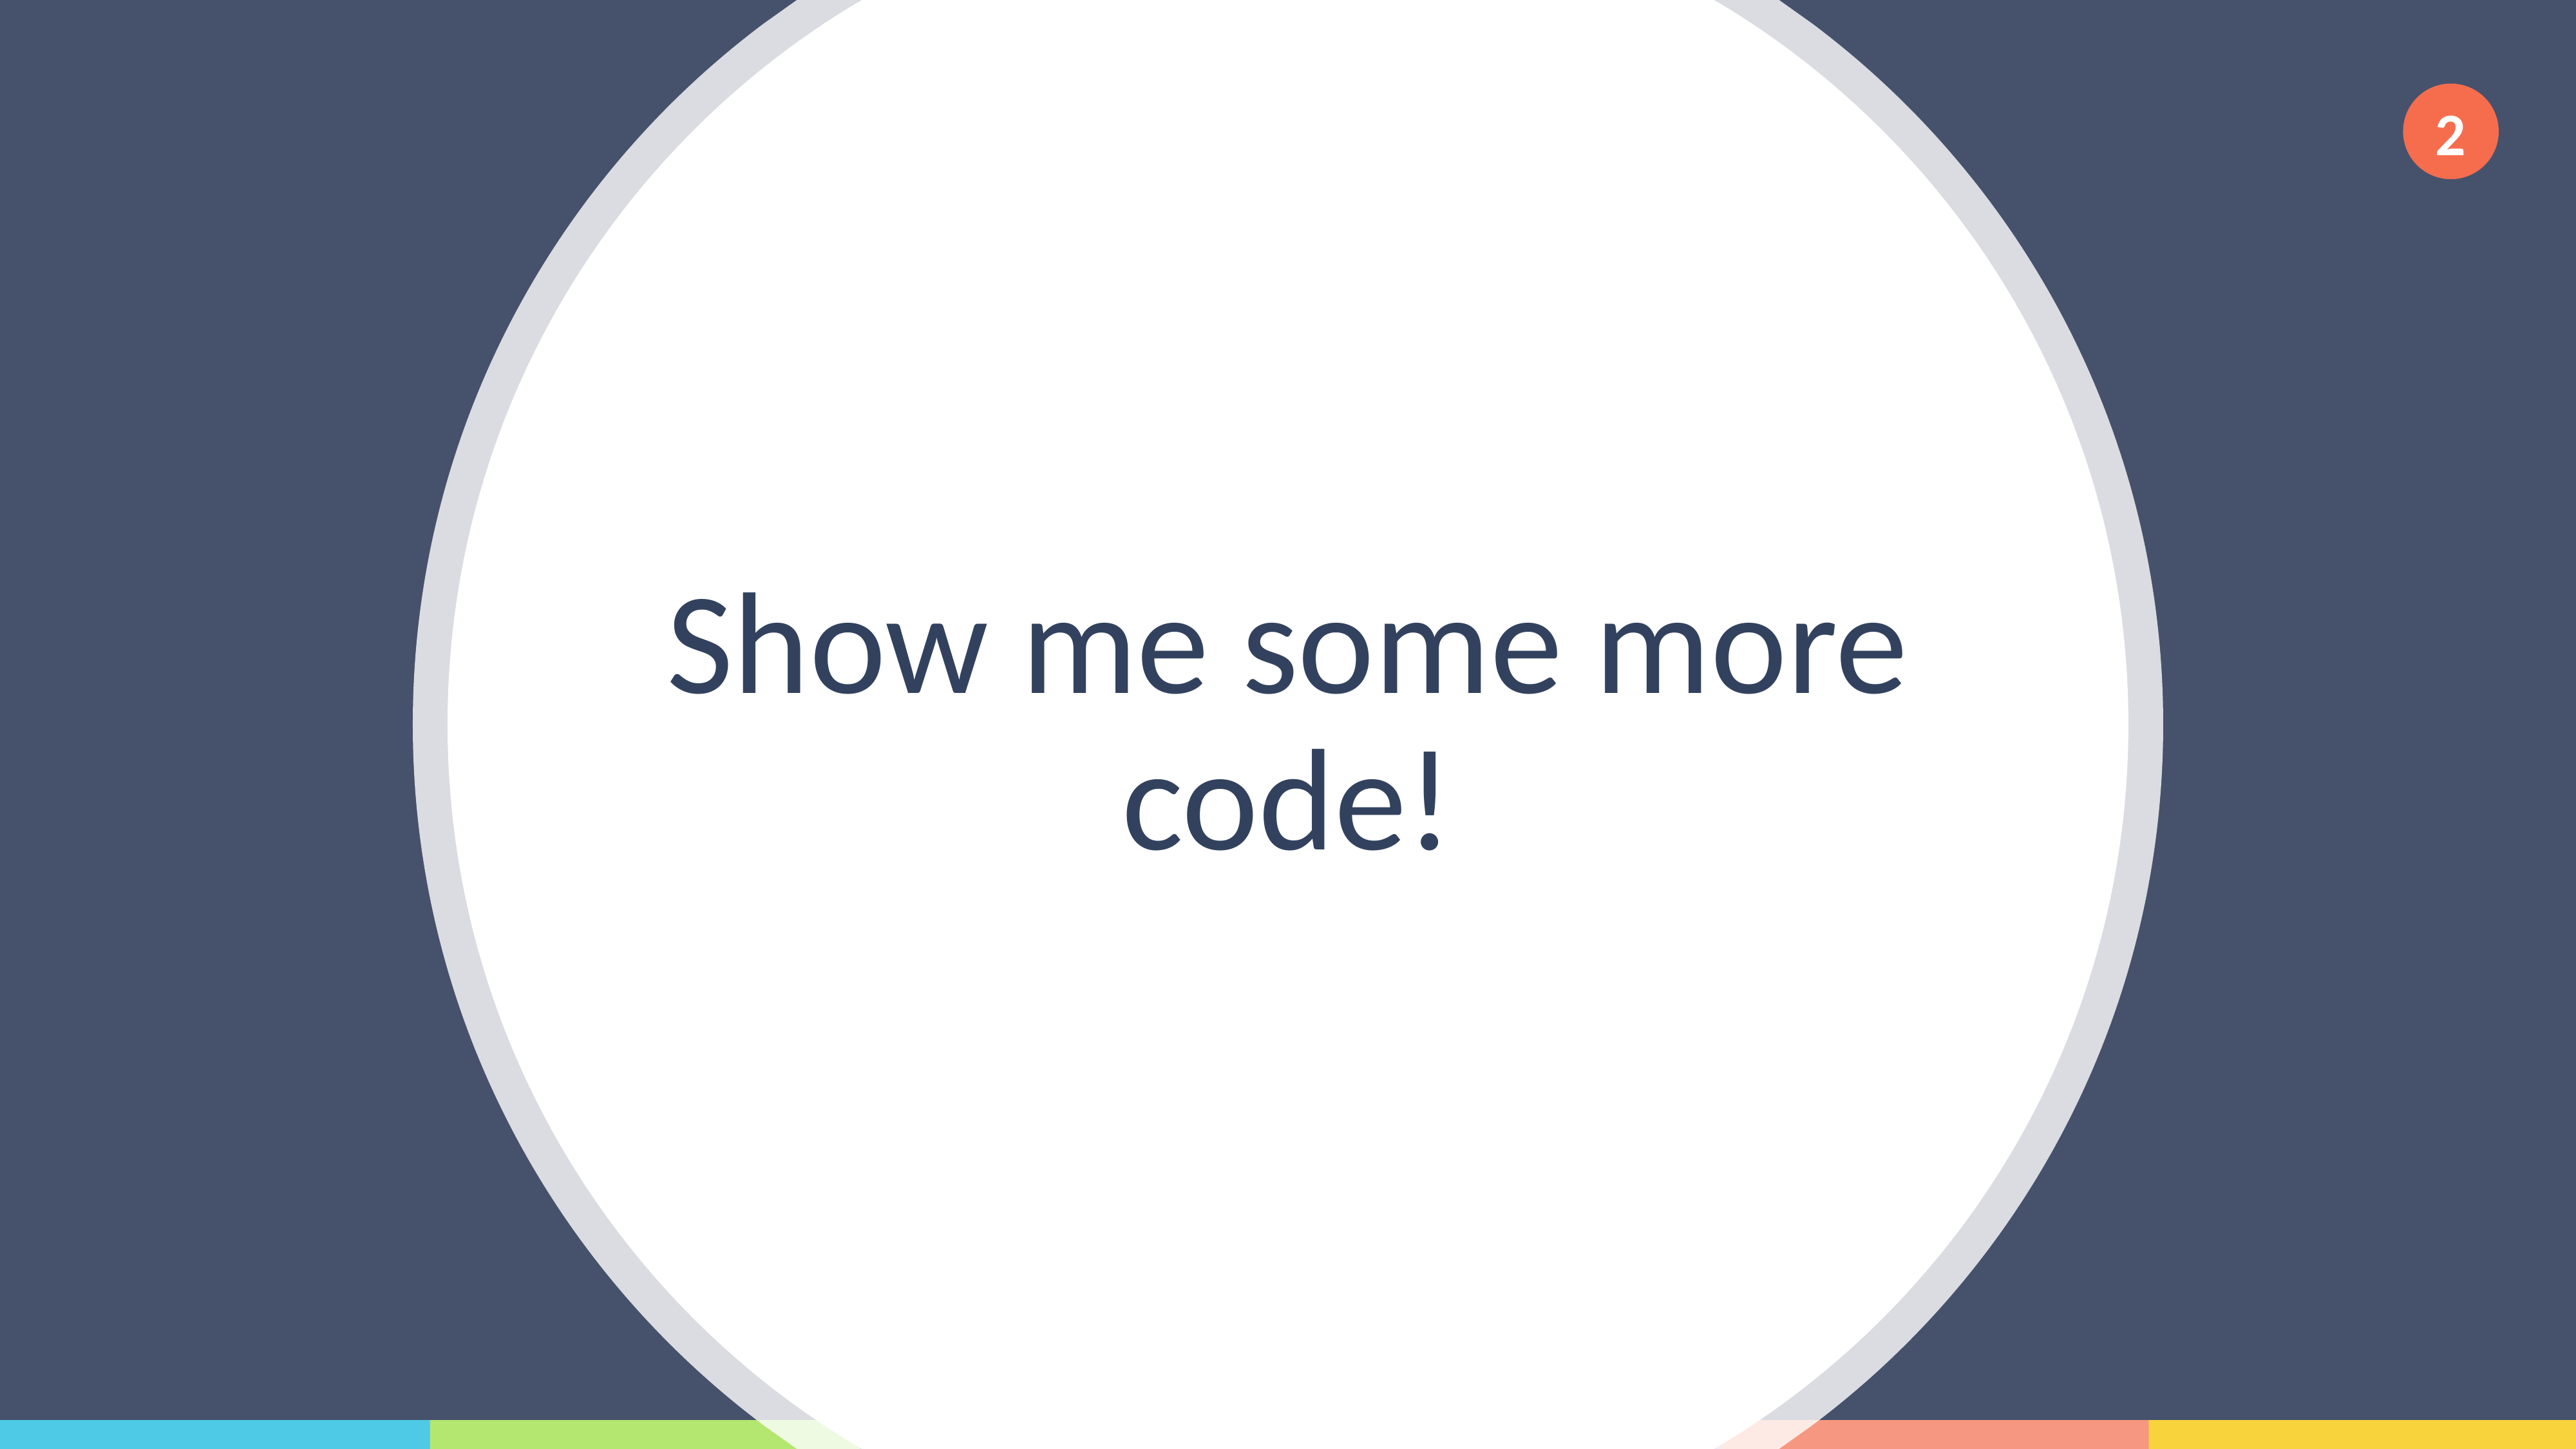

2
# Show me some more code!